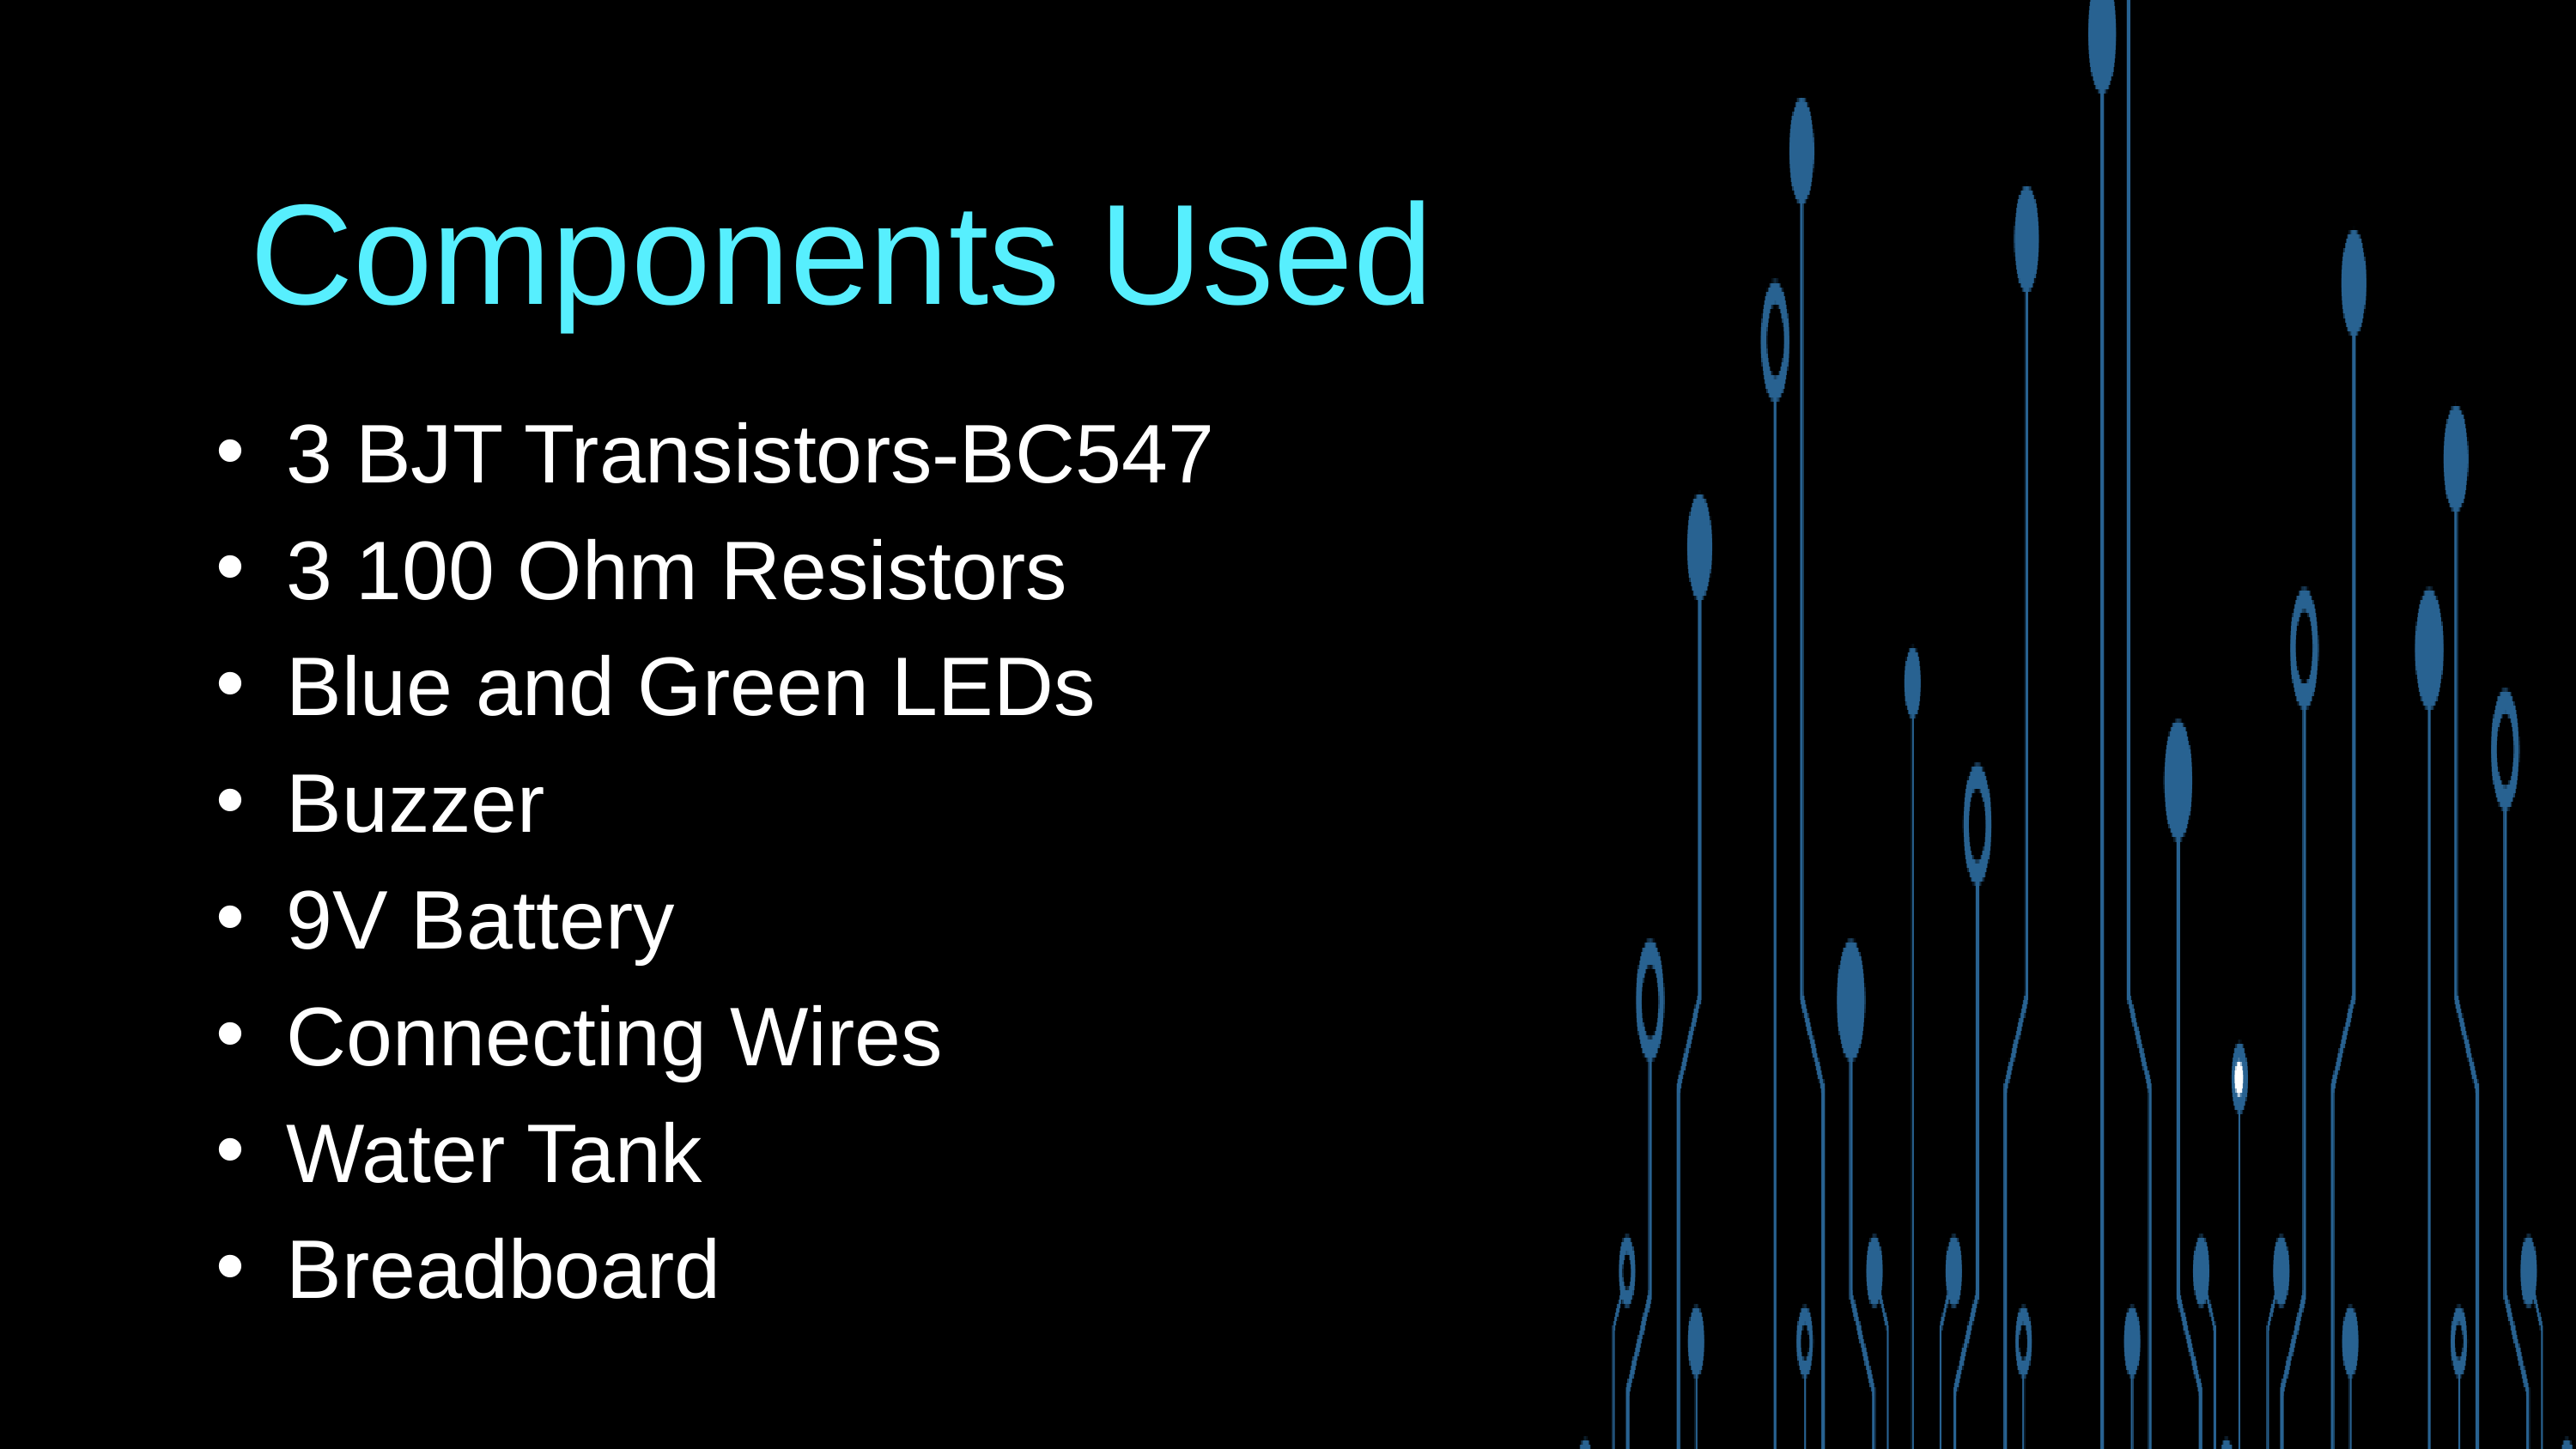

Components Used

3 BJT Transistors-BC547
3 100 Ohm Resistors
Blue and Green LEDs
Buzzer
9V Battery
Connecting Wires
Water Tank
Breadboard